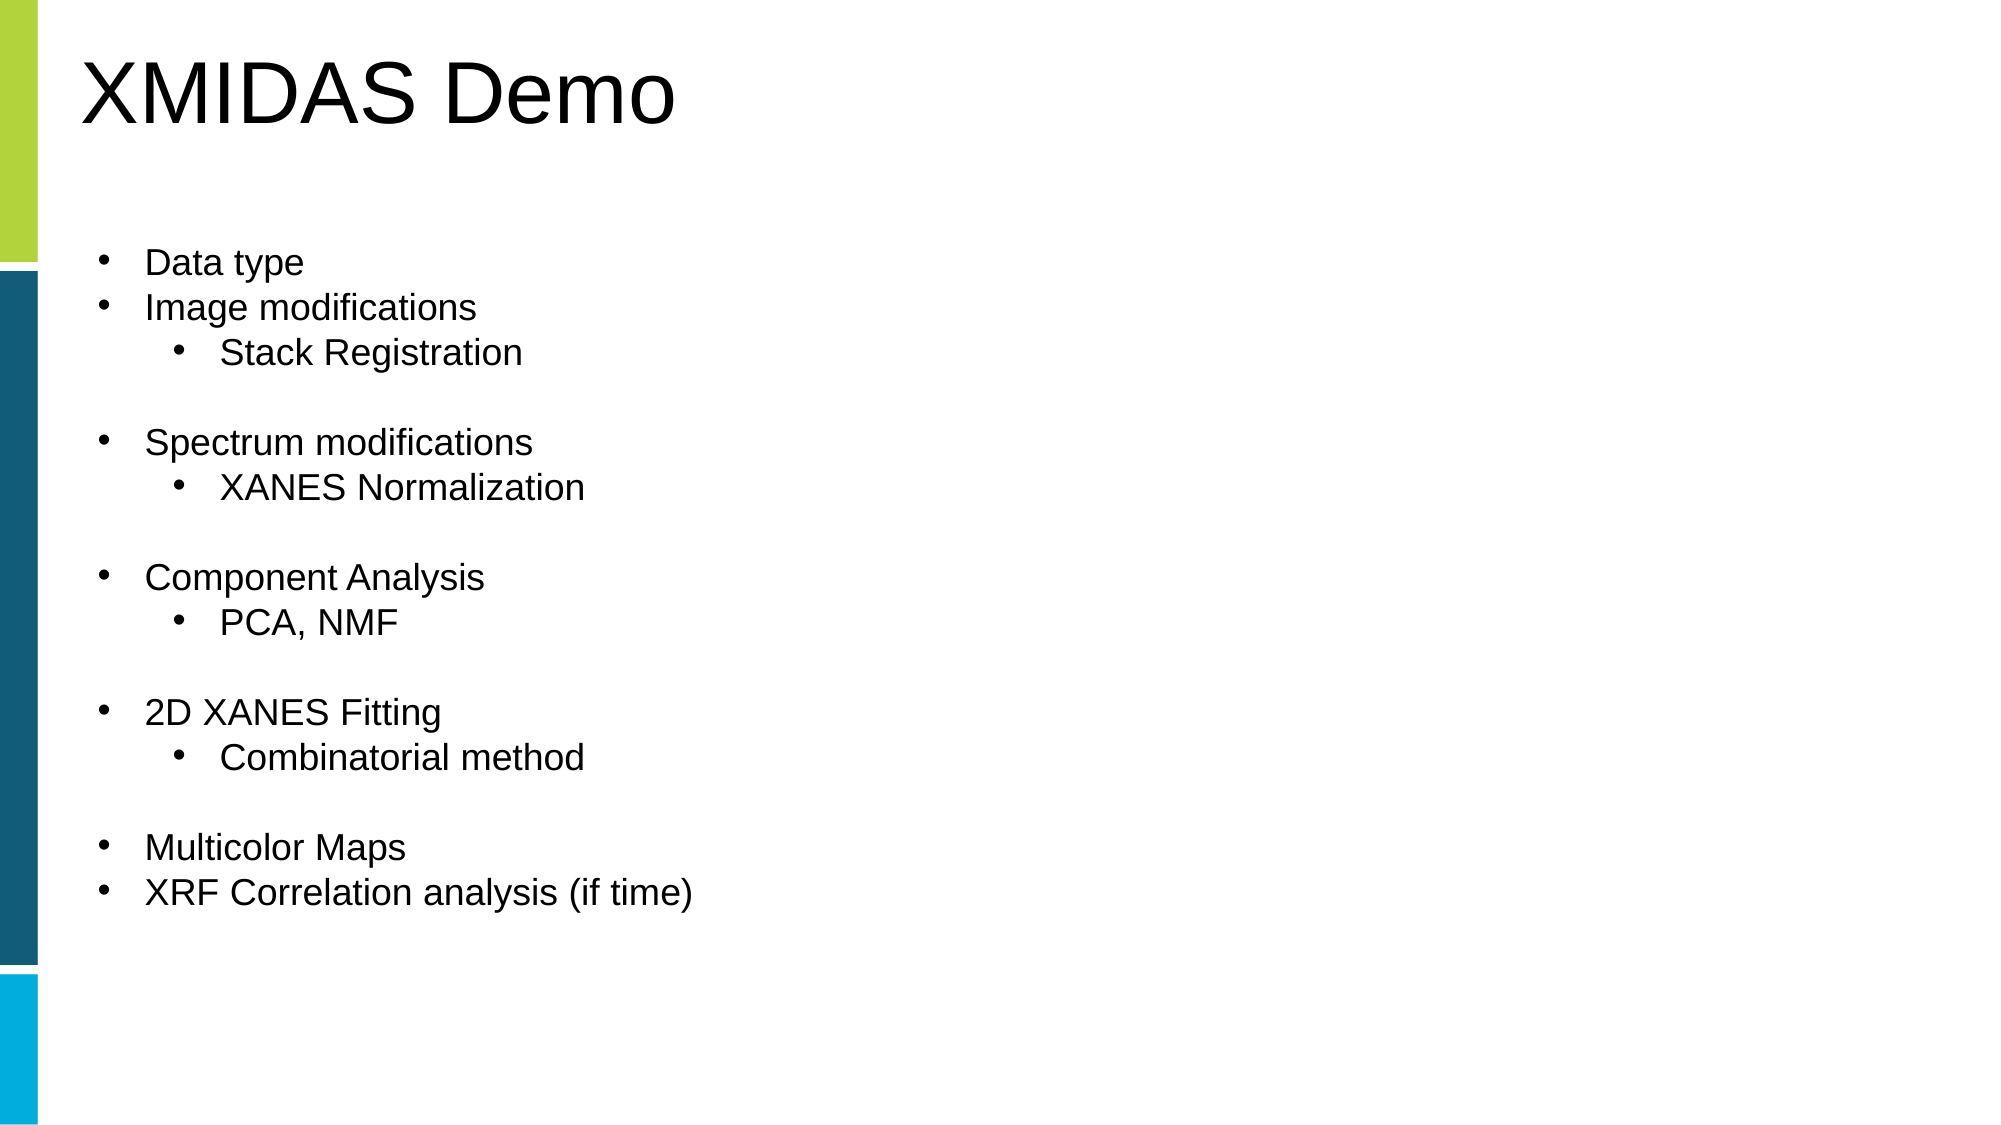

# XMIDAS Demo
Data type
Image modifications
Stack Registration

Spectrum modifications
XANES Normalization

Component Analysis
PCA, NMF

2D XANES Fitting
Combinatorial method

Multicolor Maps
XRF Correlation analysis (if time)